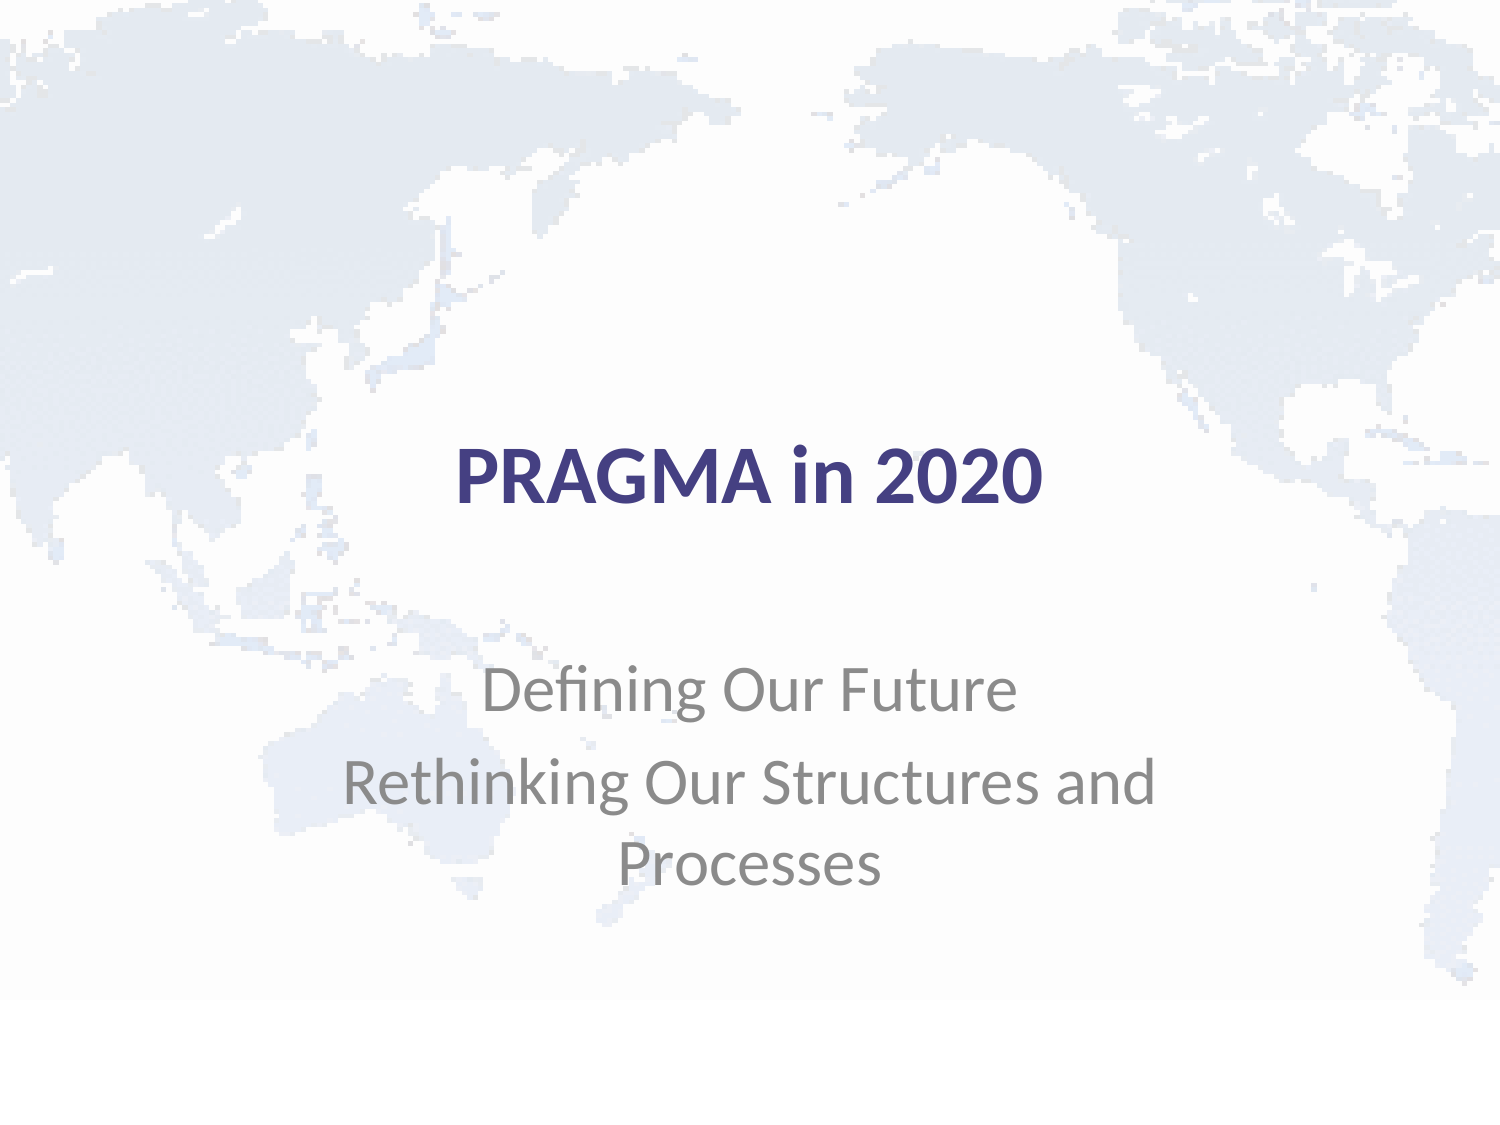

# PRAGMA in 2020
Defining Our Future
Rethinking Our Structures and Processes